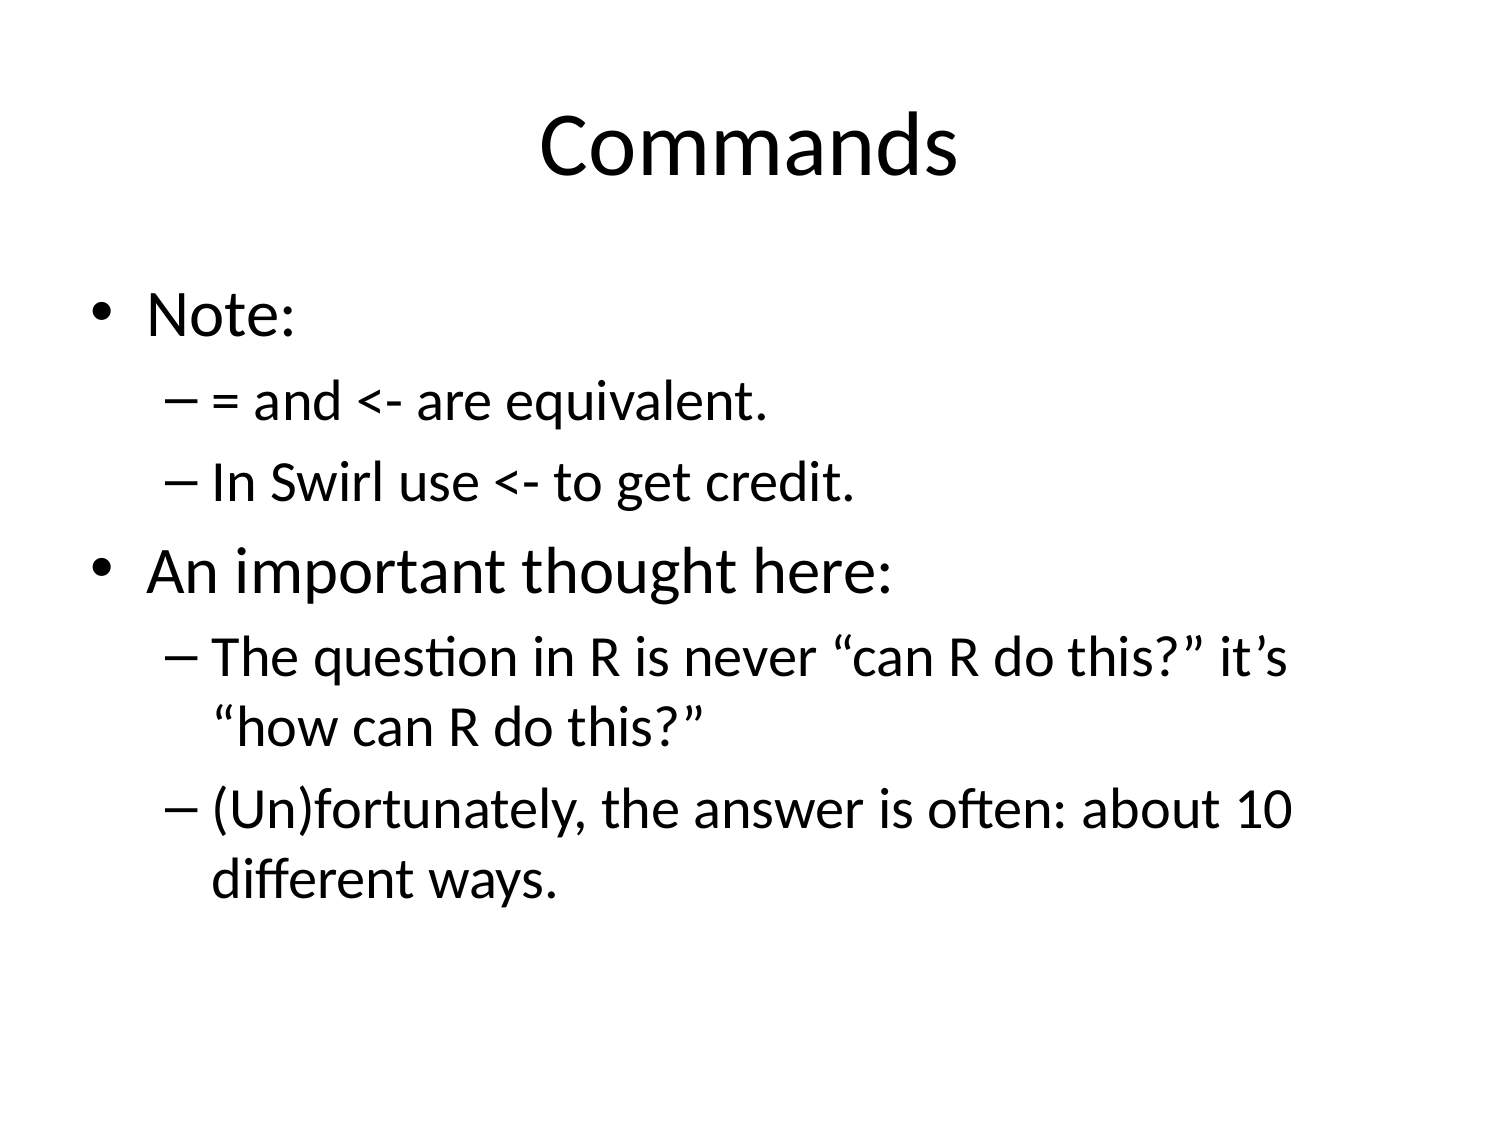

# Commands
Note:
= and <- are equivalent.
In Swirl use <- to get credit.
An important thought here:
The question in R is never “can R do this?” it’s “how can R do this?”
(Un)fortunately, the answer is often: about 10 different ways.